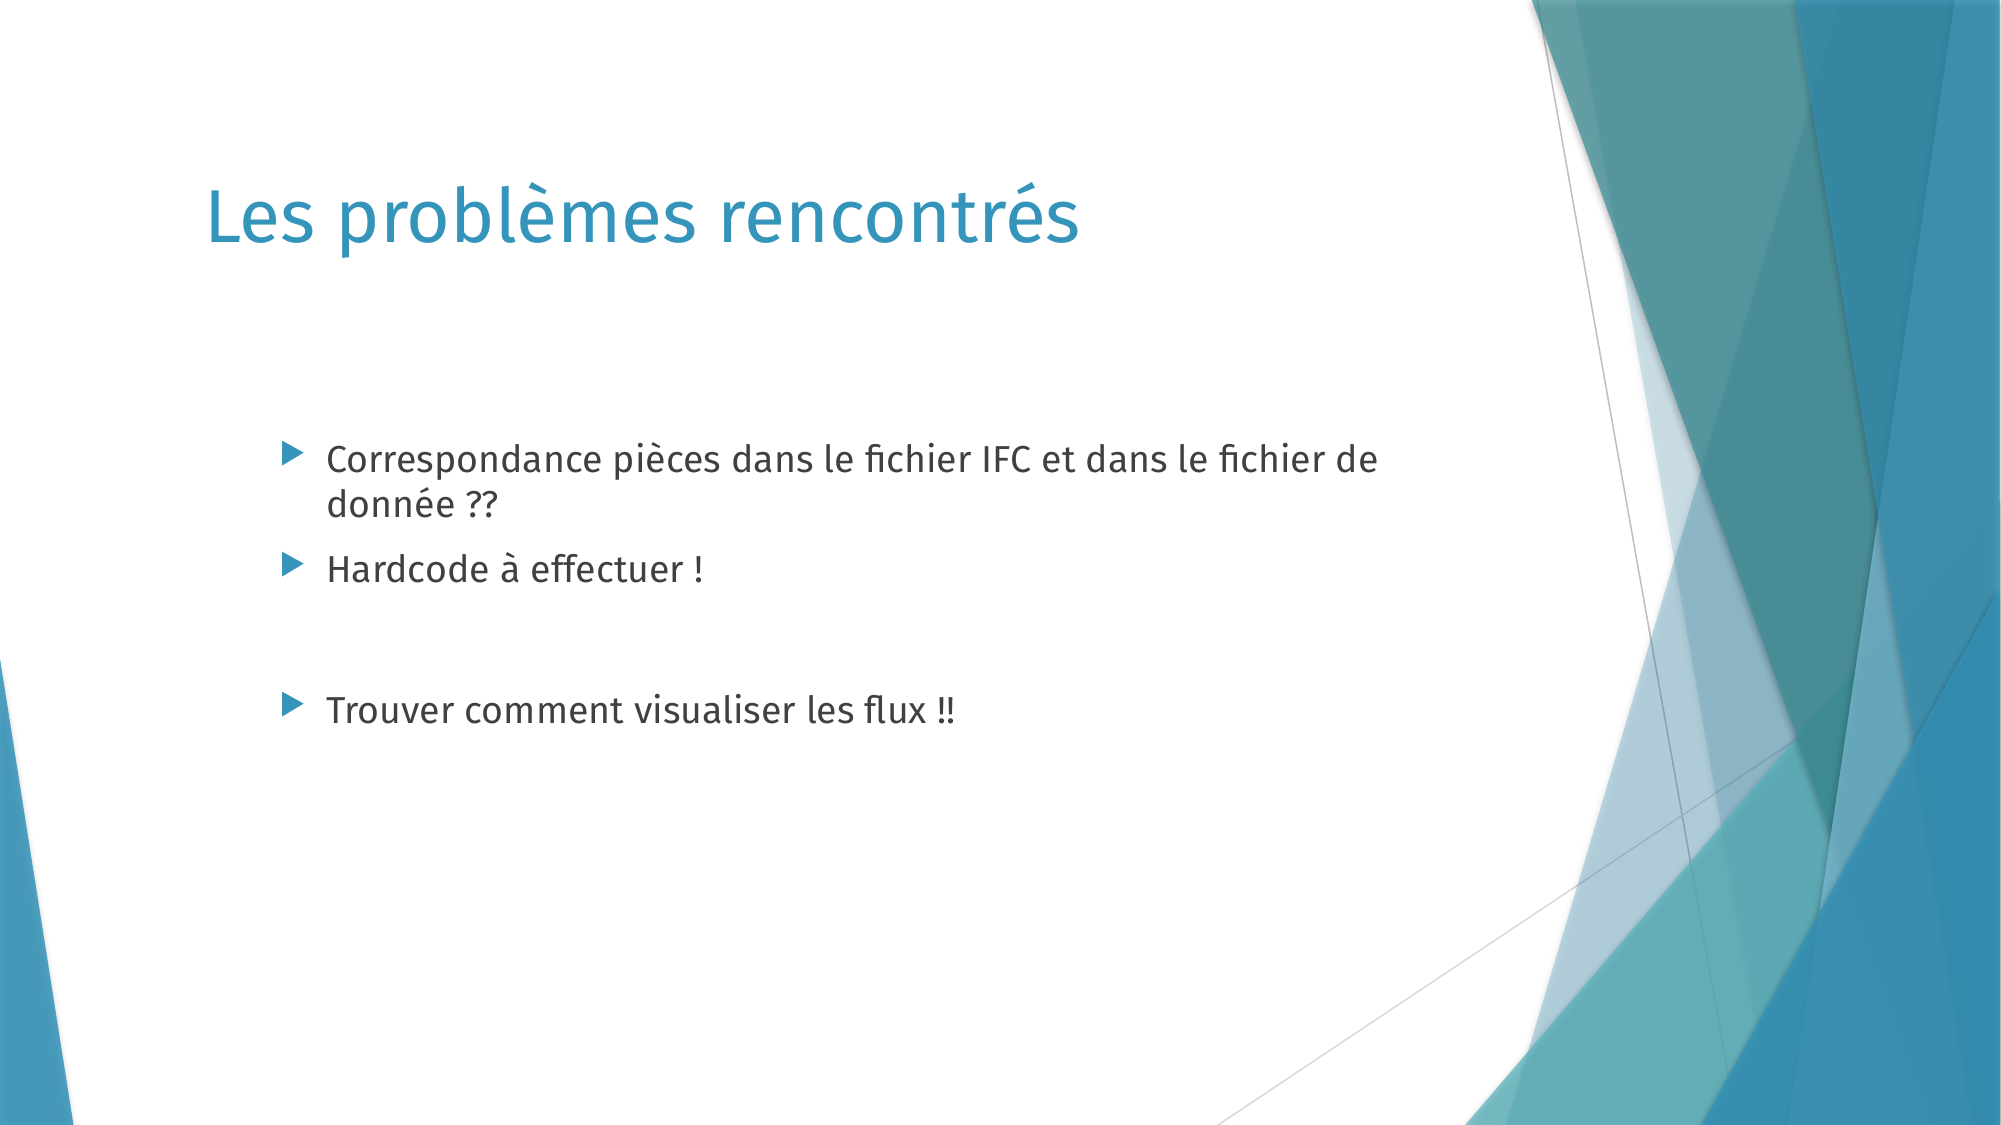

# Les problèmes rencontrés
Correspondance pièces dans le fichier IFC et dans le fichier de donnée ??
Hardcode à effectuer !

Trouver comment visualiser les flux !!